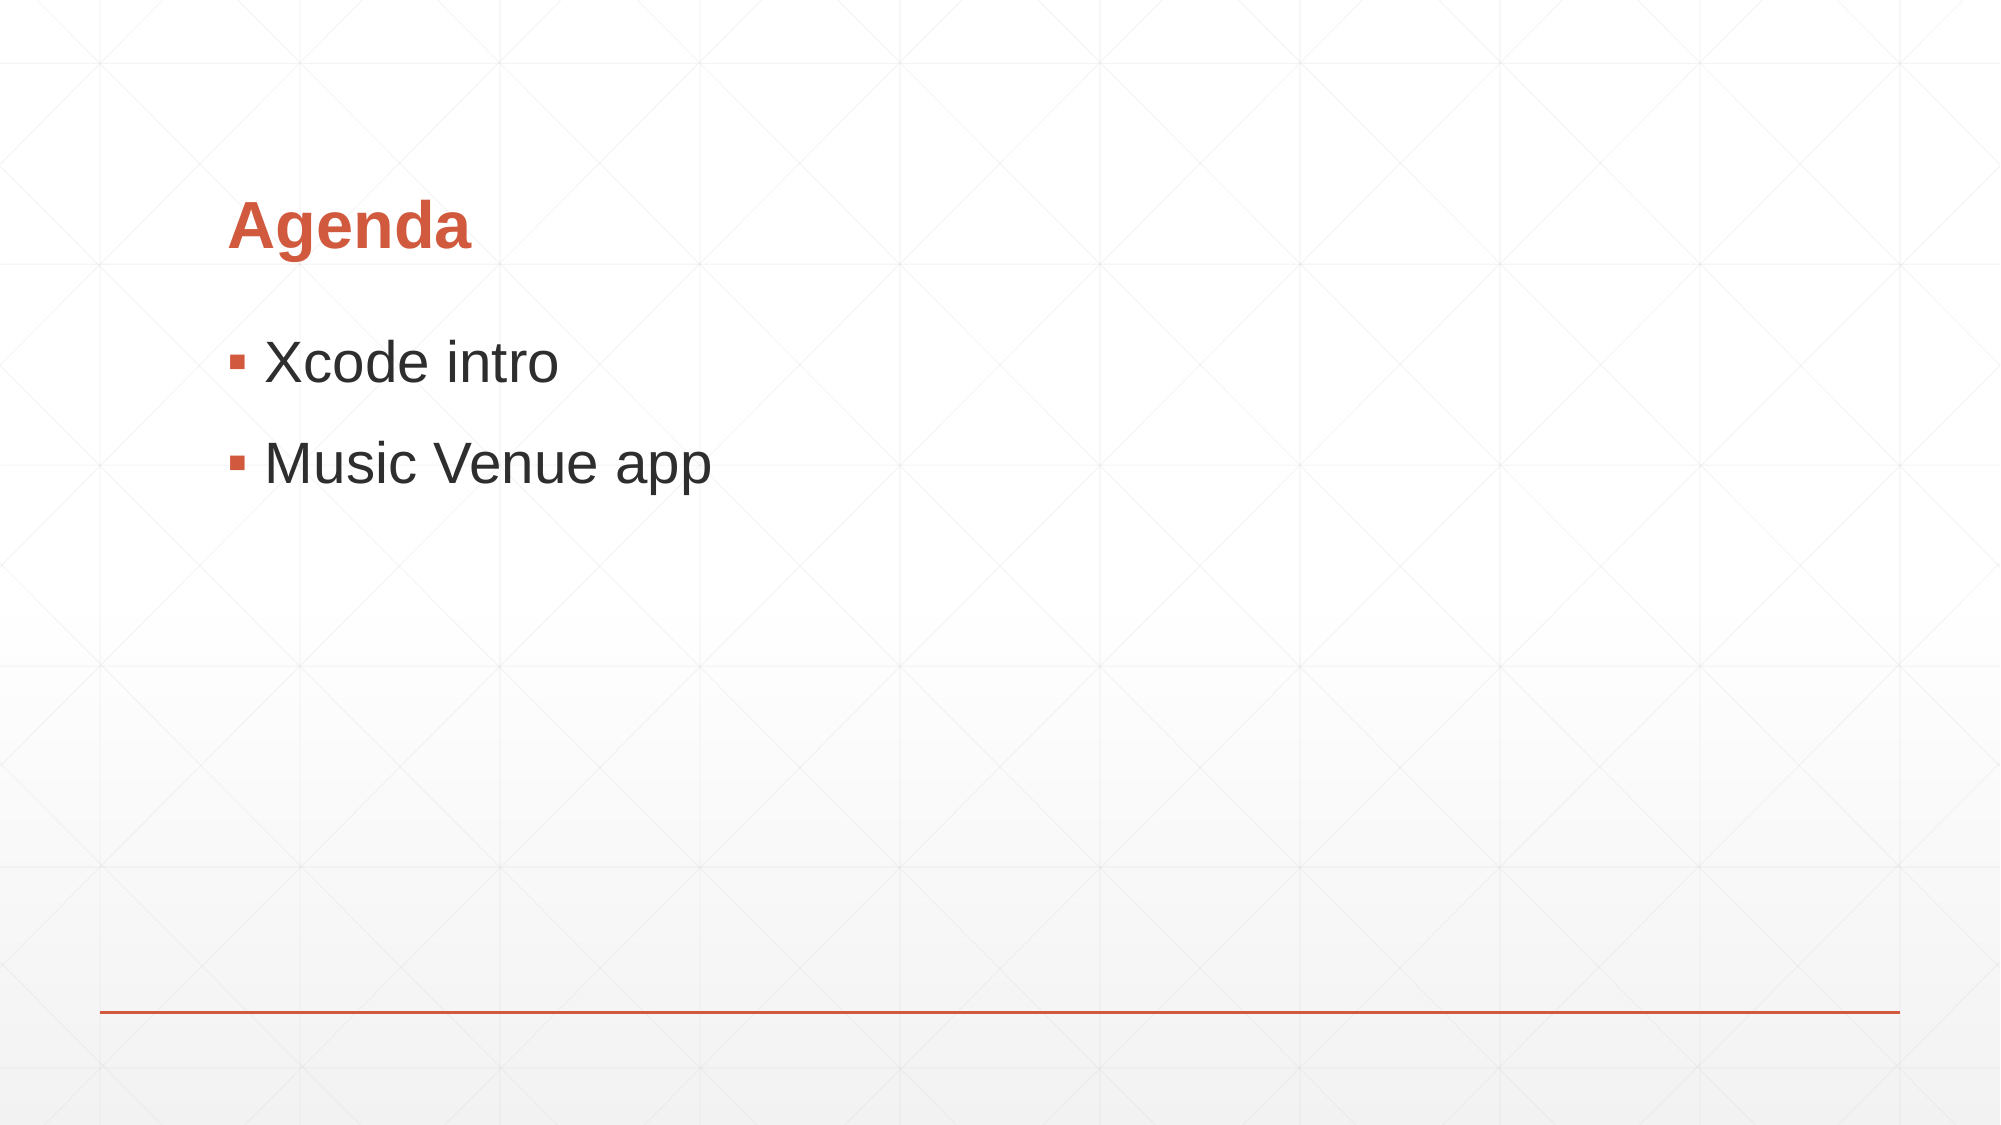

# Agenda
Xcode intro
Music Venue app